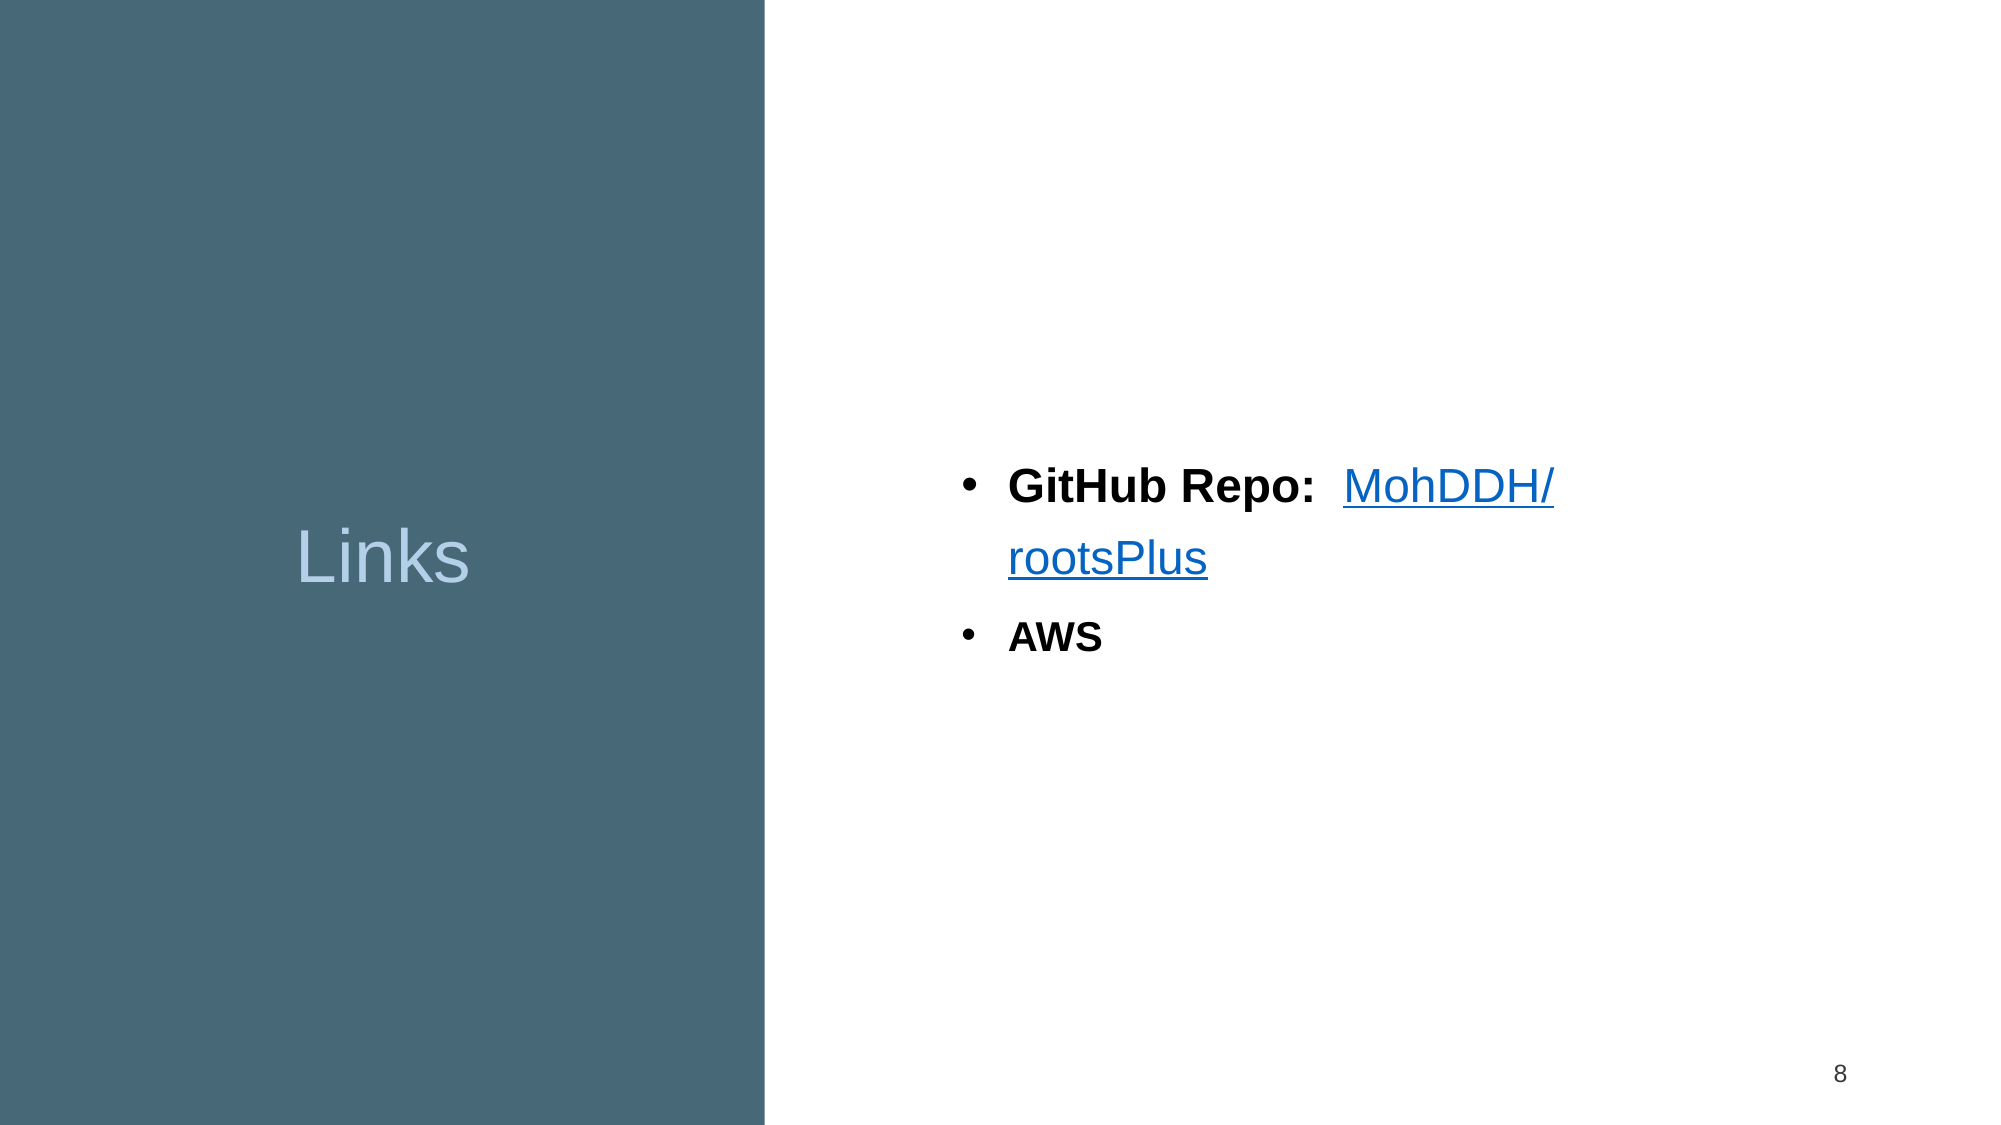

# Links
GitHub Repo:  MohDDH/rootsPlus
AWS
8